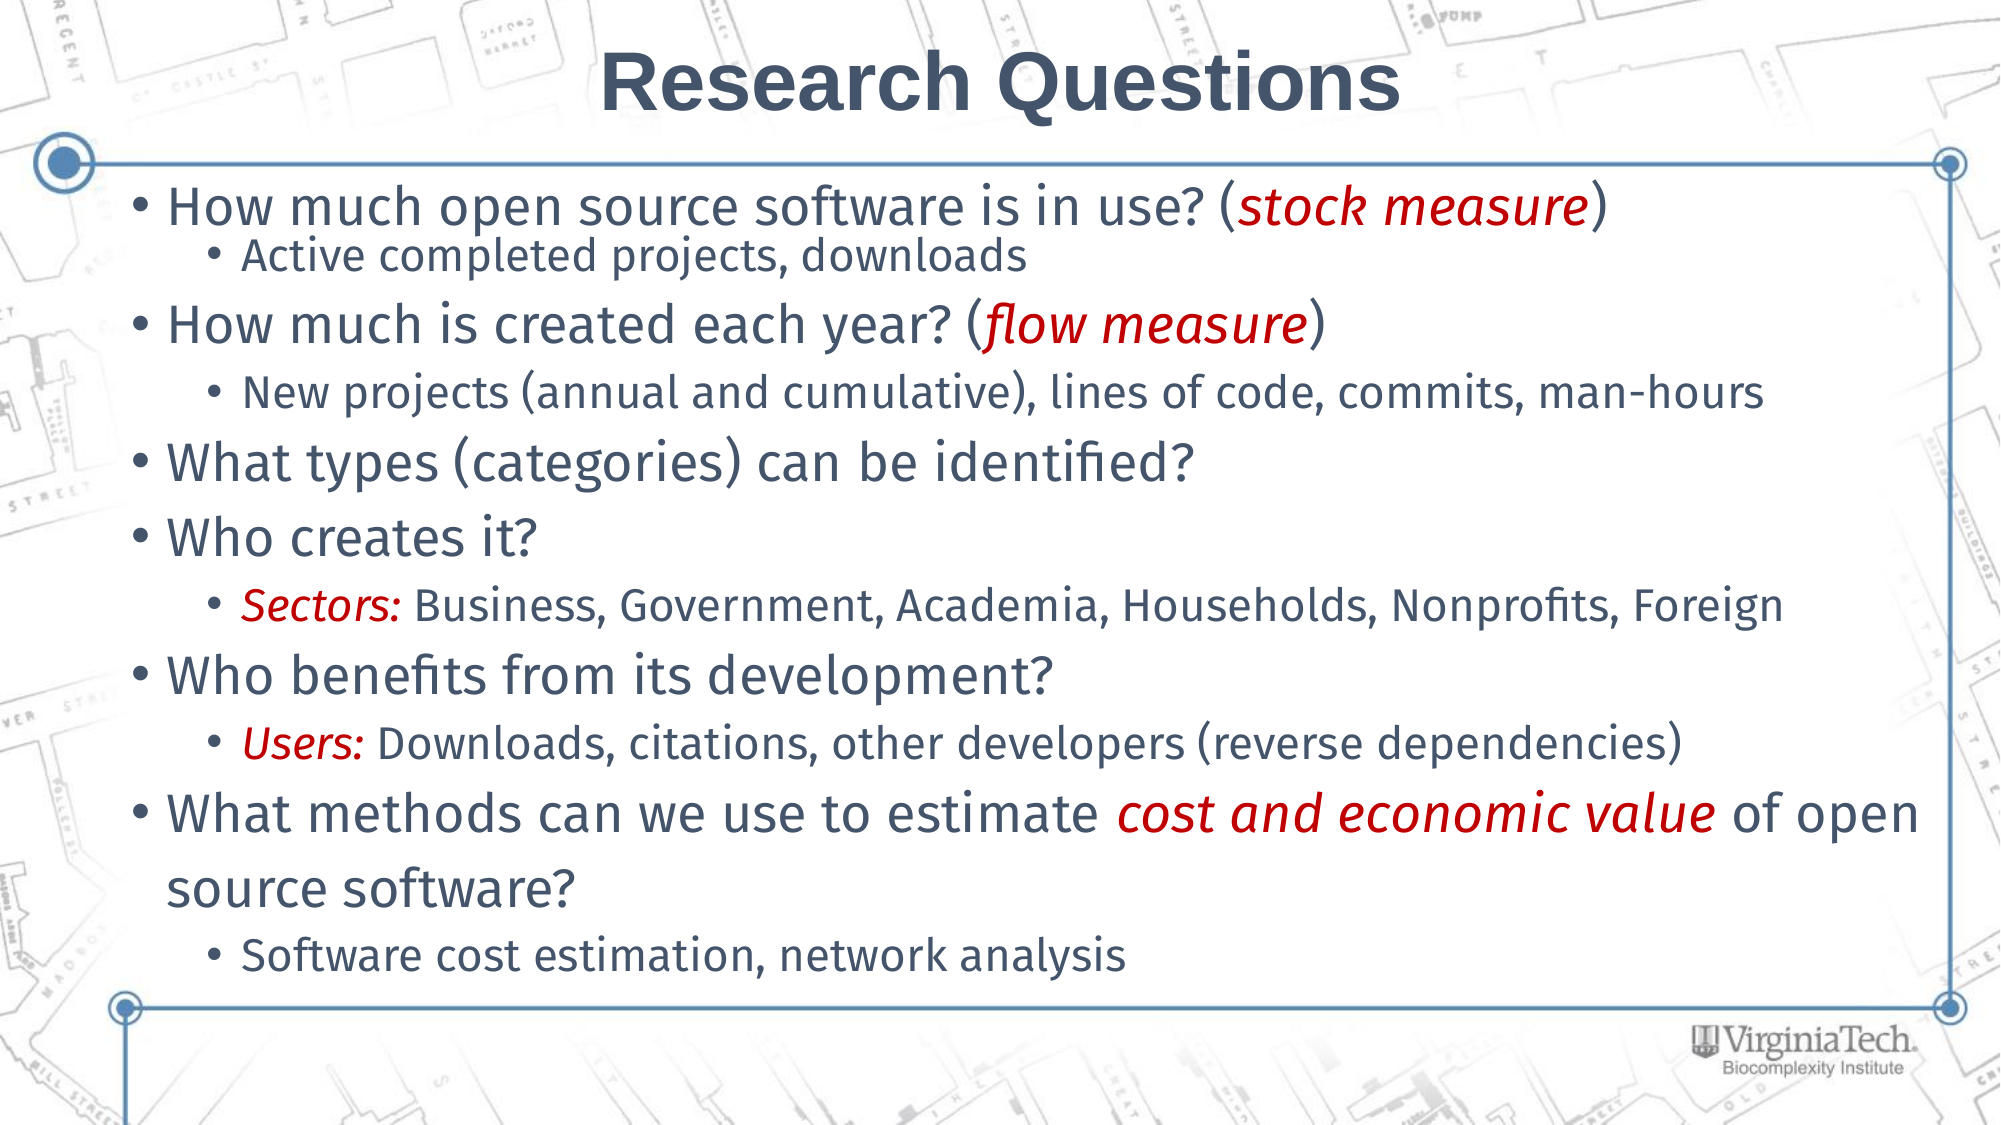

# Research Questions
How much open source software is in use? (stock measure)
Active completed projects, downloads
How much is created each year? (flow measure)
New projects (annual and cumulative), lines of code, commits, man-hours
What types (categories) can be identified?
Who creates it?
Sectors: Business, Government, Academia, Households, Nonprofits, Foreign
Who benefits from its development?
Users: Downloads, citations, other developers (reverse dependencies)
What methods can we use to estimate cost and economic value of open source software?
Software cost estimation, network analysis